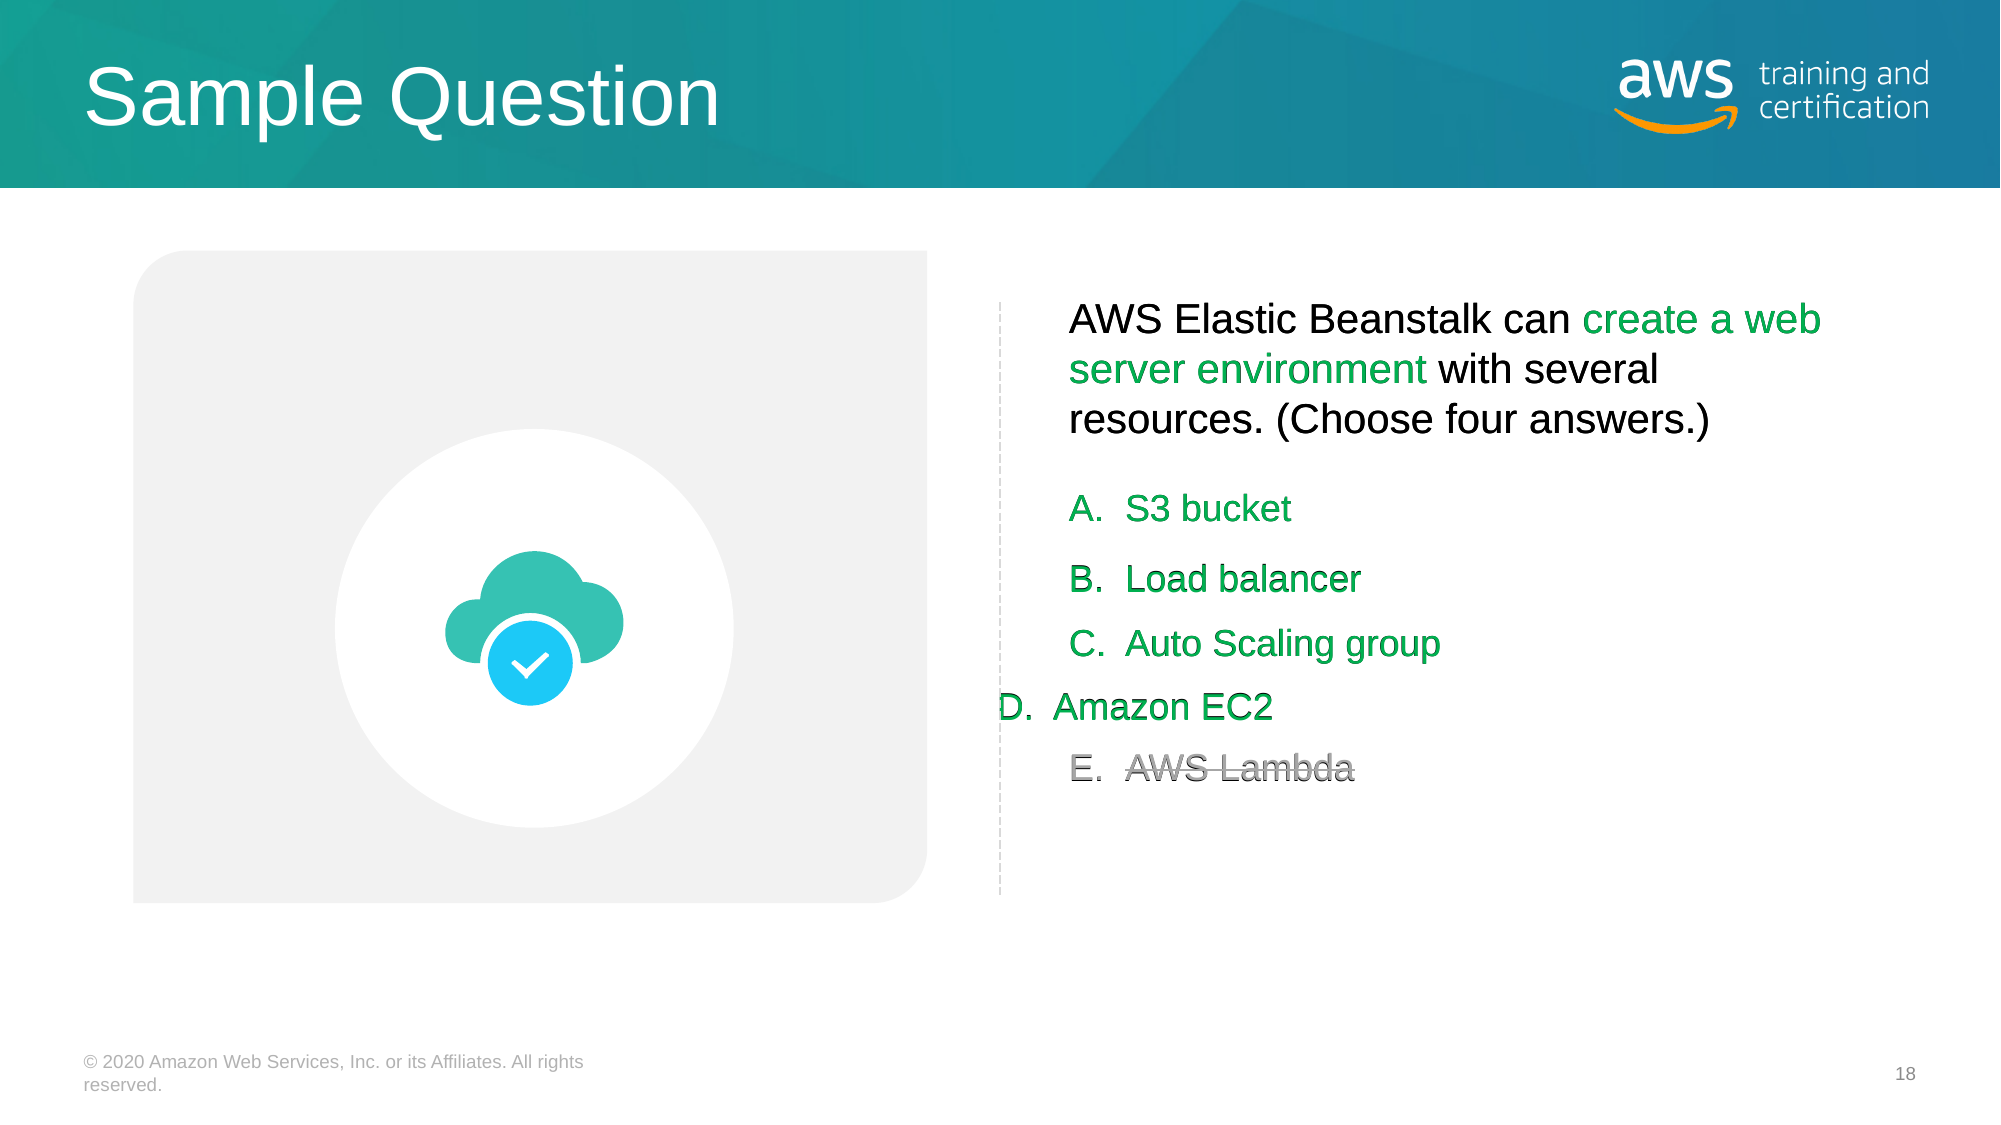

# Sample Question

AWS Elastic Beanstalk can create a web server environment with several resources. (Choose four answers.)
AWS Elastic Beanstalk can create a web server environment with several resources. (Choose four answers.)

A.	S3 bucket
A.	S3 bucket

Load balancer
Load balancer
Auto Scaling group
Auto Scaling group
D.	Amazon EC2
D.	Amazon EC2
AWS Lambda
AWS Lambda

© 2020 Amazon Web Services, Inc. or its Affiliates. All rights reserved.
18